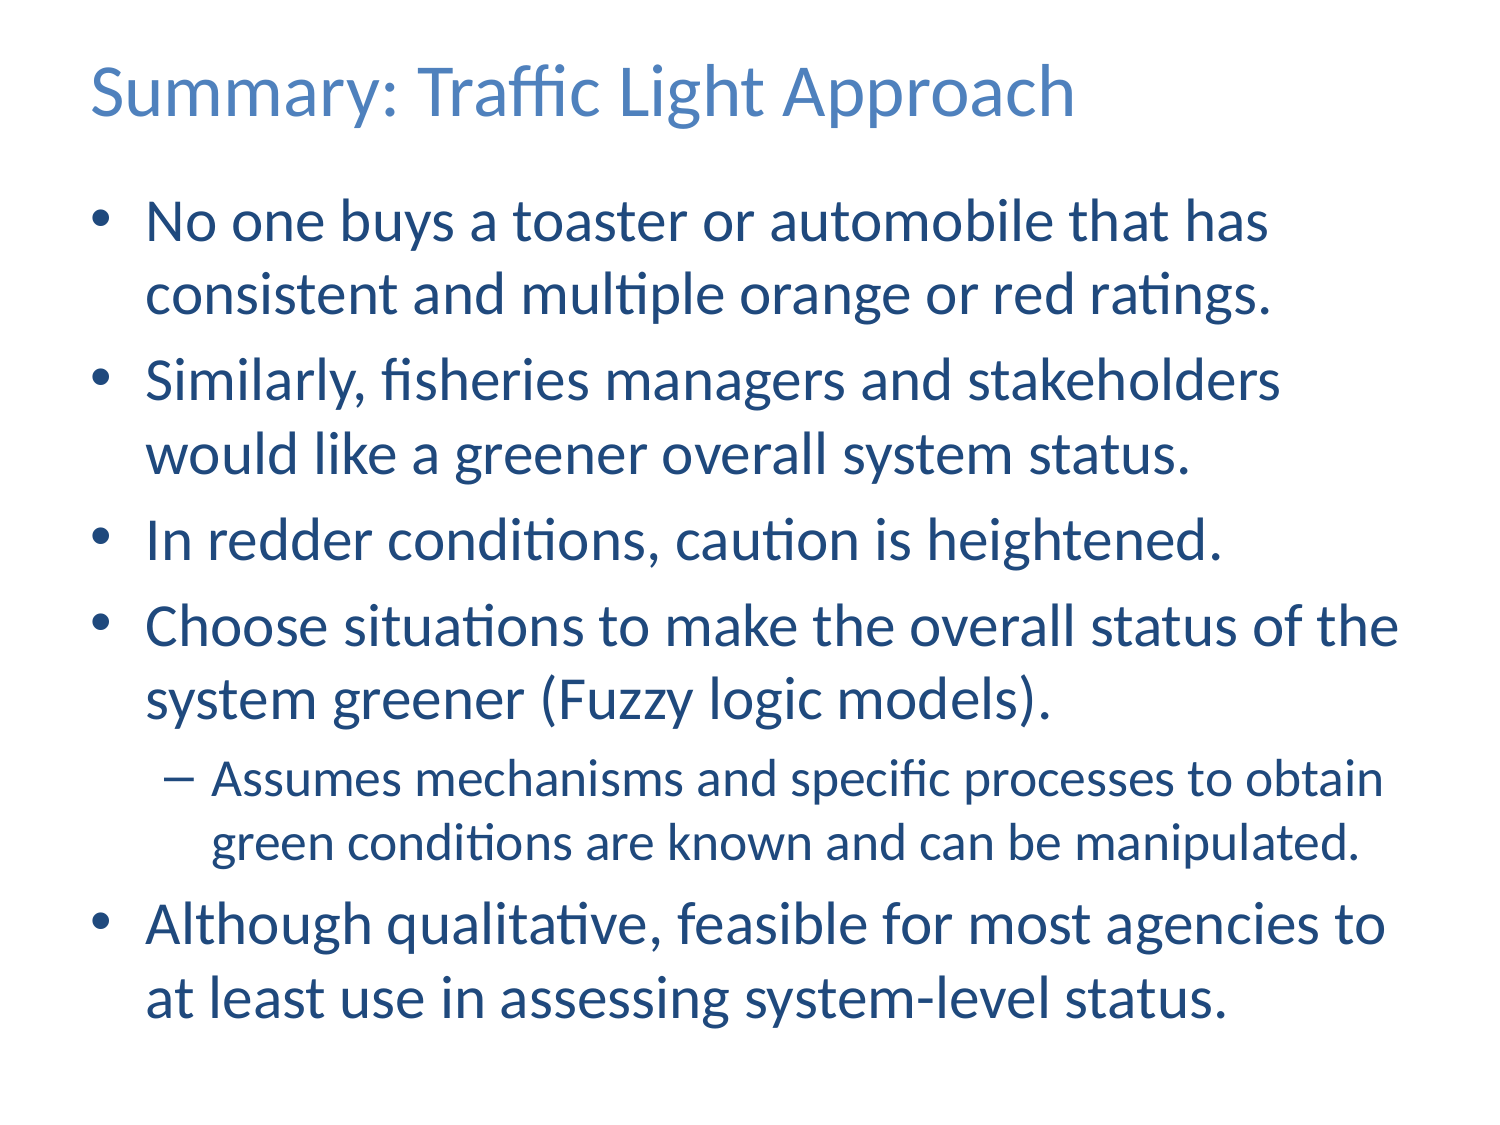

# Summary: Traffic Light Approach
No one buys a toaster or automobile that has consistent and multiple orange or red ratings.
Similarly, fisheries managers and stakeholders would like a greener overall system status.
In redder conditions, caution is heightened.
Choose situations to make the overall status of the system greener (Fuzzy logic models).
Assumes mechanisms and specific processes to obtain green conditions are known and can be manipulated.
Although qualitative, feasible for most agencies to at least use in assessing system-level status.